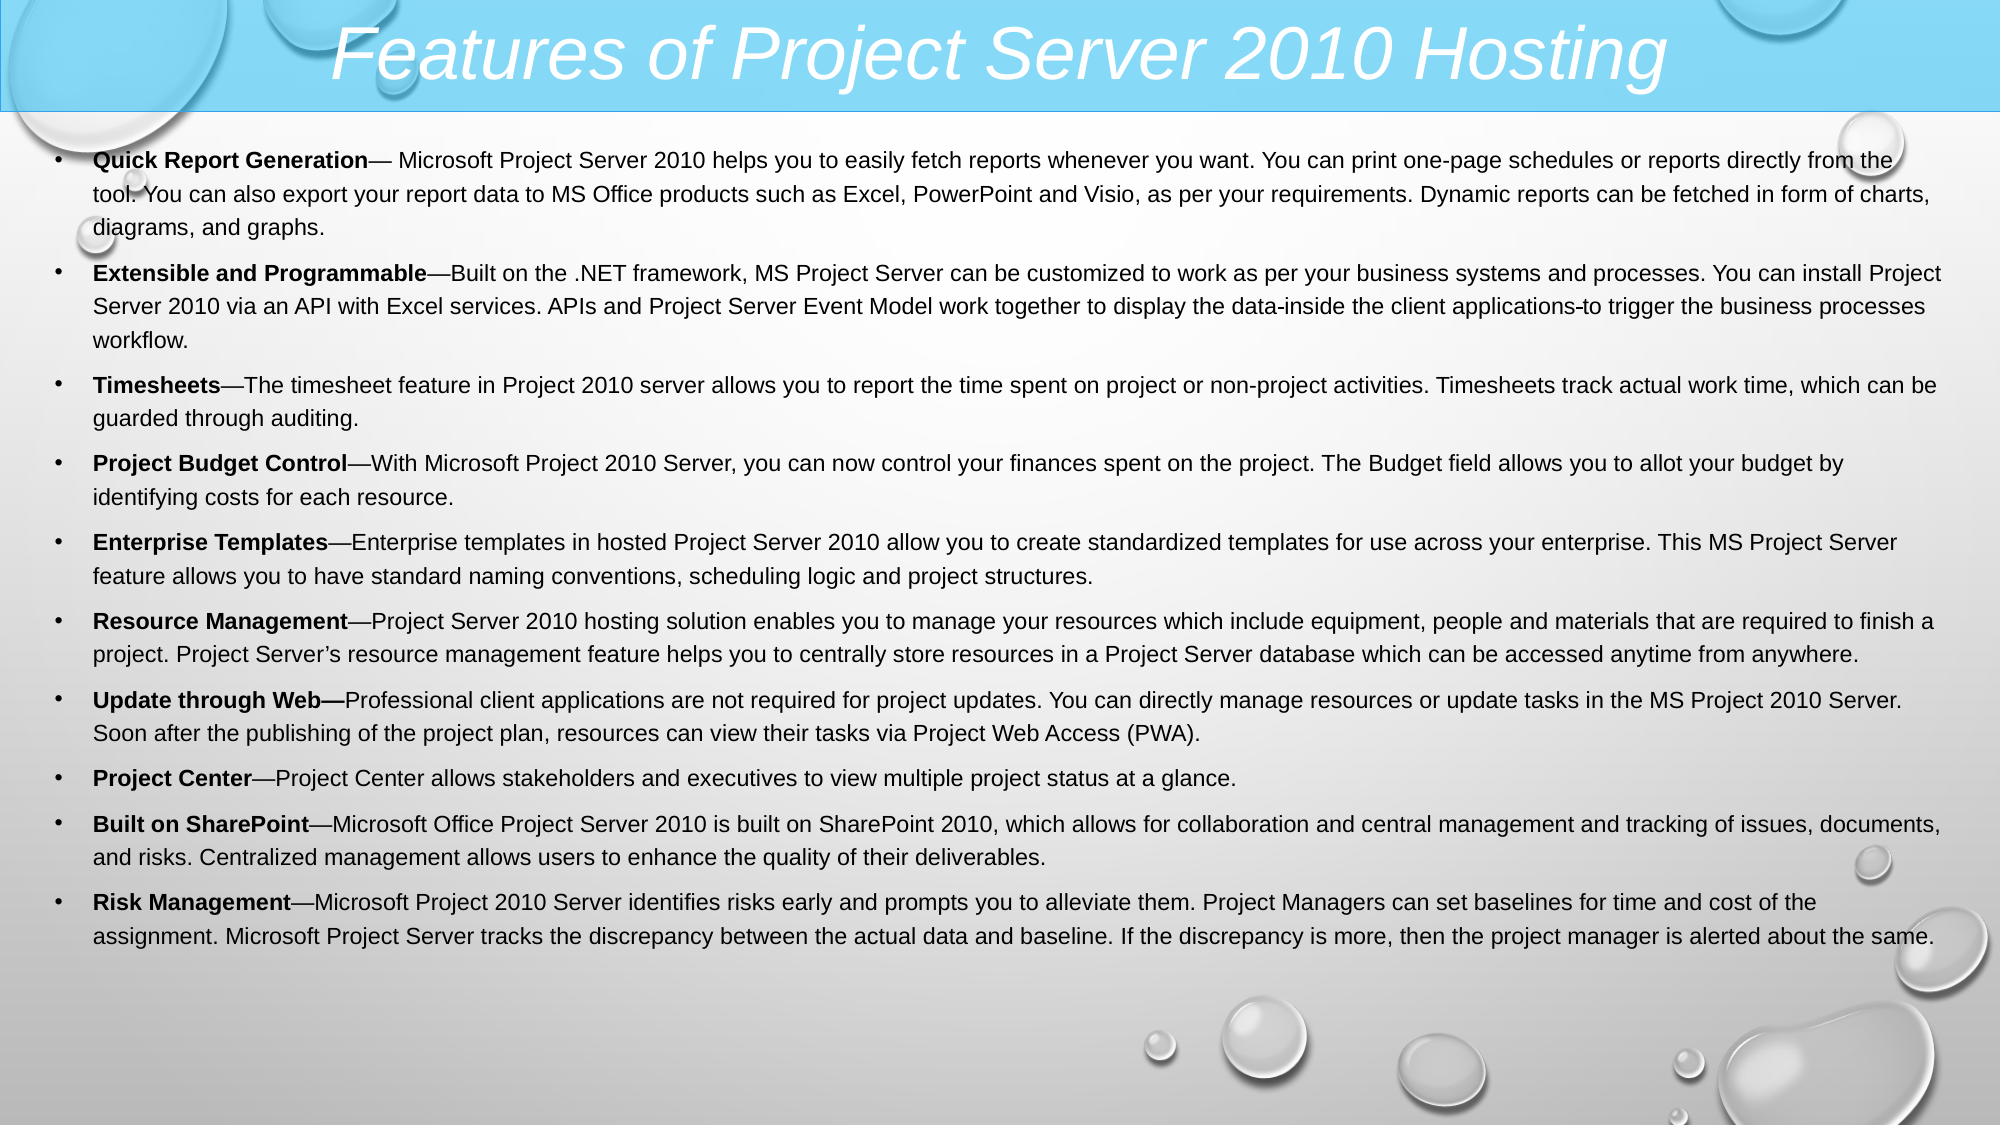

# Features of Project Server 2010 Hosting
Quick Report Generation— Microsoft Project Server 2010 helps you to easily fetch reports whenever you want. You can print one-page schedules or reports directly from the tool. You can also export your report data to MS Office products such as Excel, PowerPoint and Visio, as per your requirements. Dynamic reports can be fetched in form of charts, diagrams, and graphs.
Extensible and Programmable—Built on the .NET framework, MS Project Server can be customized to work as per your business systems and processes. You can install Project Server 2010 via an API with Excel services. APIs and Project Server Event Model work together to display the data inside the client applications to trigger the business processes workflow.
Timesheets—The timesheet feature in Project 2010 server allows you to report the time spent on project or non-project activities. Timesheets track actual work time, which can be guarded through auditing.
Project Budget Control—With Microsoft Project 2010 Server, you can now control your finances spent on the project. The Budget field allows you to allot your budget by identifying costs for each resource.
Enterprise Templates—Enterprise templates in hosted Project Server 2010 allow you to create standardized templates for use across your enterprise. This MS Project Server feature allows you to have standard naming conventions, scheduling logic and project structures.
Resource Management—Project Server 2010 hosting solution enables you to manage your resources which include equipment, people and materials that are required to finish a project. Project Server’s resource management feature helps you to centrally store resources in a Project Server database which can be accessed anytime from anywhere.
Update through Web—Professional client applications are not required for project updates. You can directly manage resources or update tasks in the MS Project 2010 Server. Soon after the publishing of the project plan, resources can view their tasks via Project Web Access (PWA).
Project Center—Project Center allows stakeholders and executives to view multiple project status at a glance.
Built on SharePoint—Microsoft Office Project Server 2010 is built on SharePoint 2010, which allows for collaboration and central management and tracking of issues, documents, and risks. Centralized management allows users to enhance the quality of their deliverables.
Risk Management—Microsoft Project 2010 Server identifies risks early and prompts you to alleviate them. Project Managers can set baselines for time and cost of the assignment. Microsoft Project Server tracks the discrepancy between the actual data and baseline. If the discrepancy is more, then the project manager is alerted about the same.